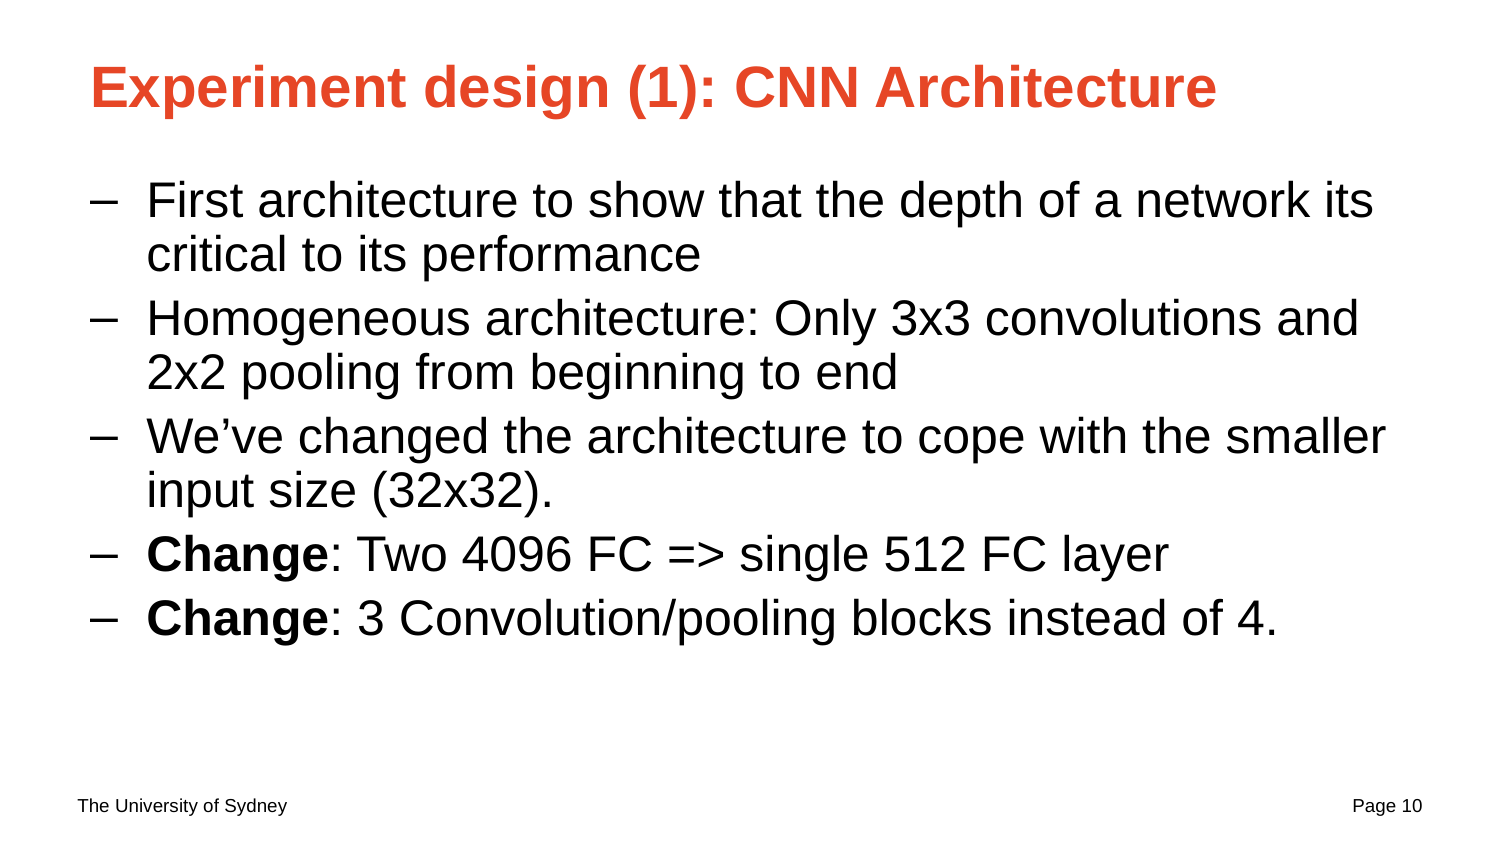

# Experiment design (1): CNN Architecture
First architecture to show that the depth of a network its critical to its performance
Homogeneous architecture: Only 3x3 convolutions and 2x2 pooling from beginning to end
We’ve changed the architecture to cope with the smaller input size (32x32).
Change: Two 4096 FC => single 512 FC layer
Change: 3 Convolution/pooling blocks instead of 4.